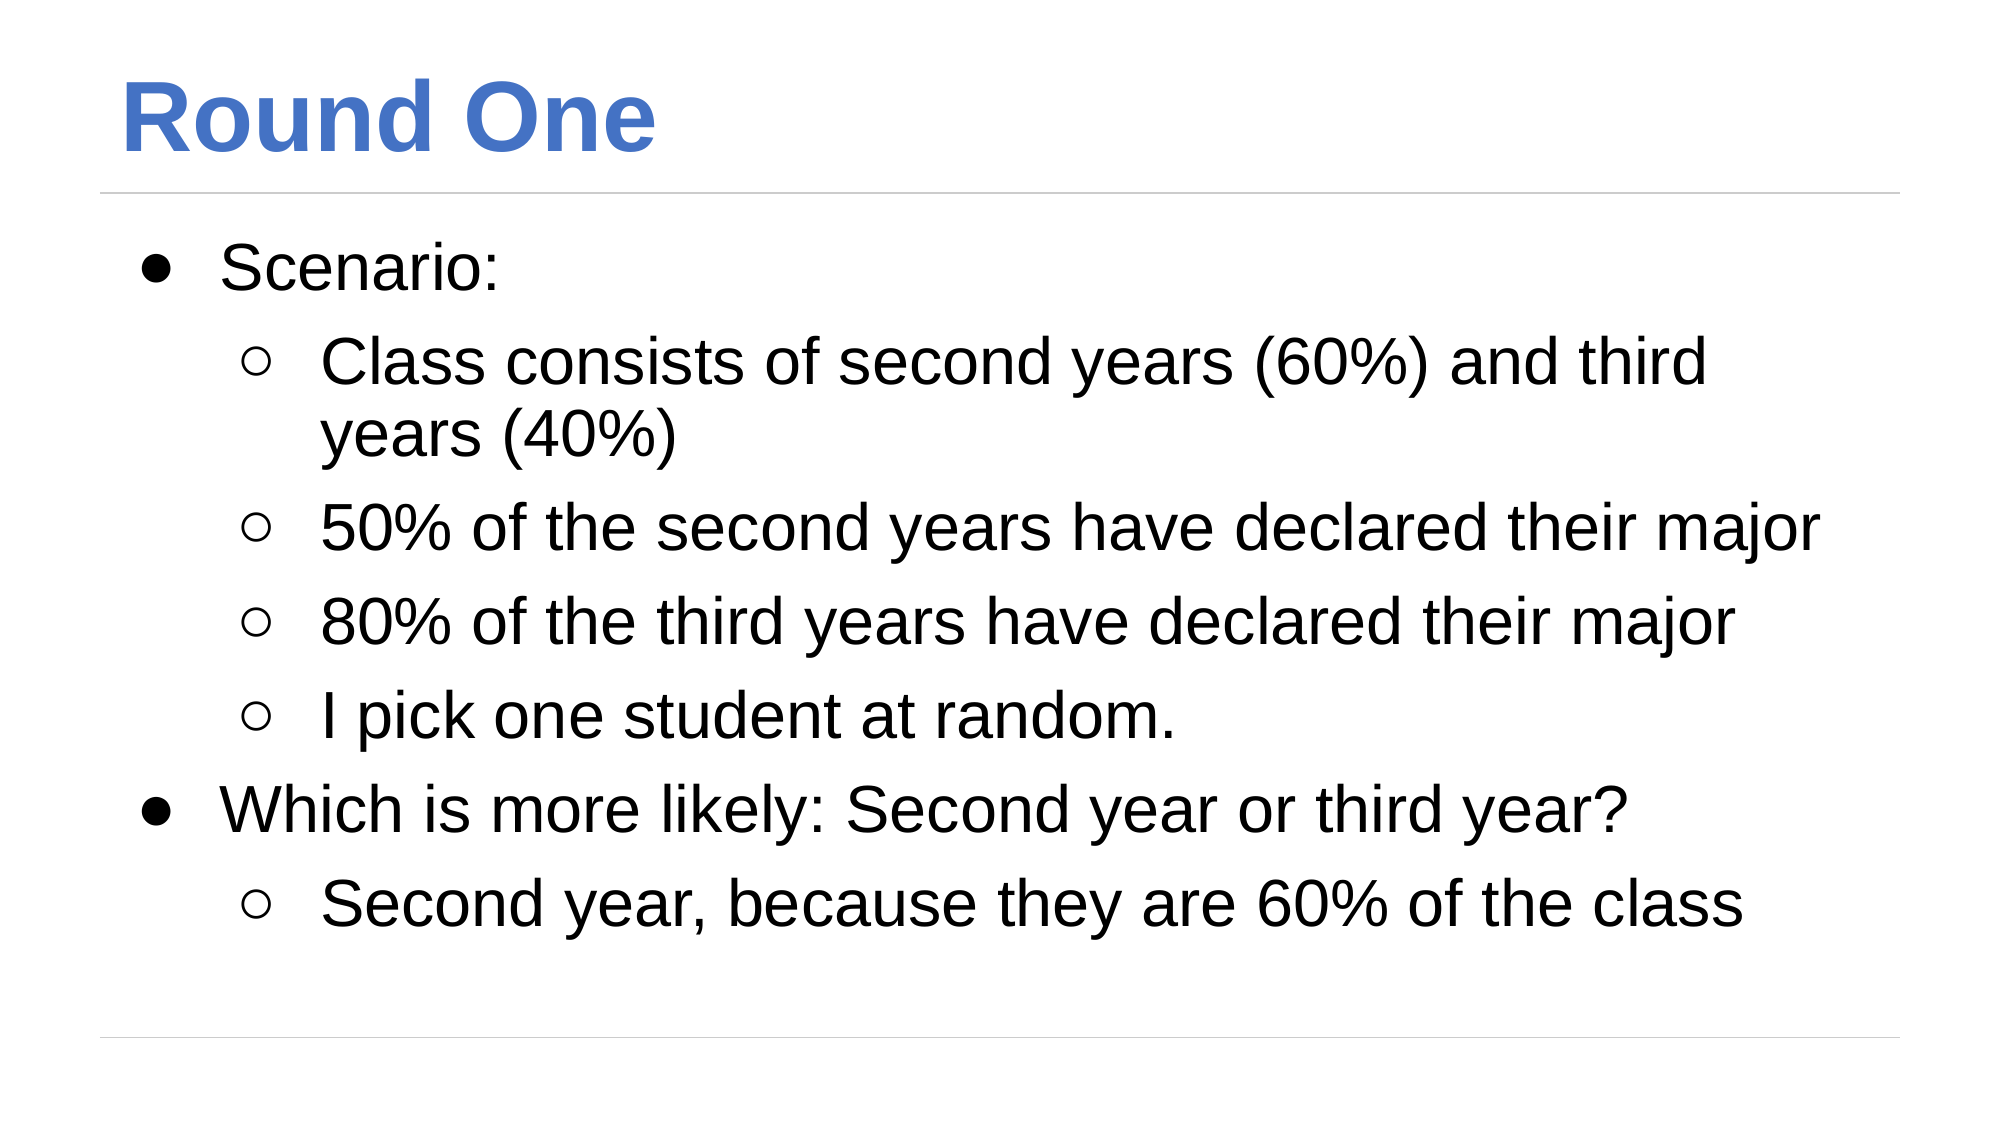

# Round One
Scenario:
Class consists of second years (60%) and third years (40%)
50% of the second years have declared their major
80% of the third years have declared their major
I pick one student at random.
Which is more likely: Second year or third year?
Second year, because they are 60% of the class